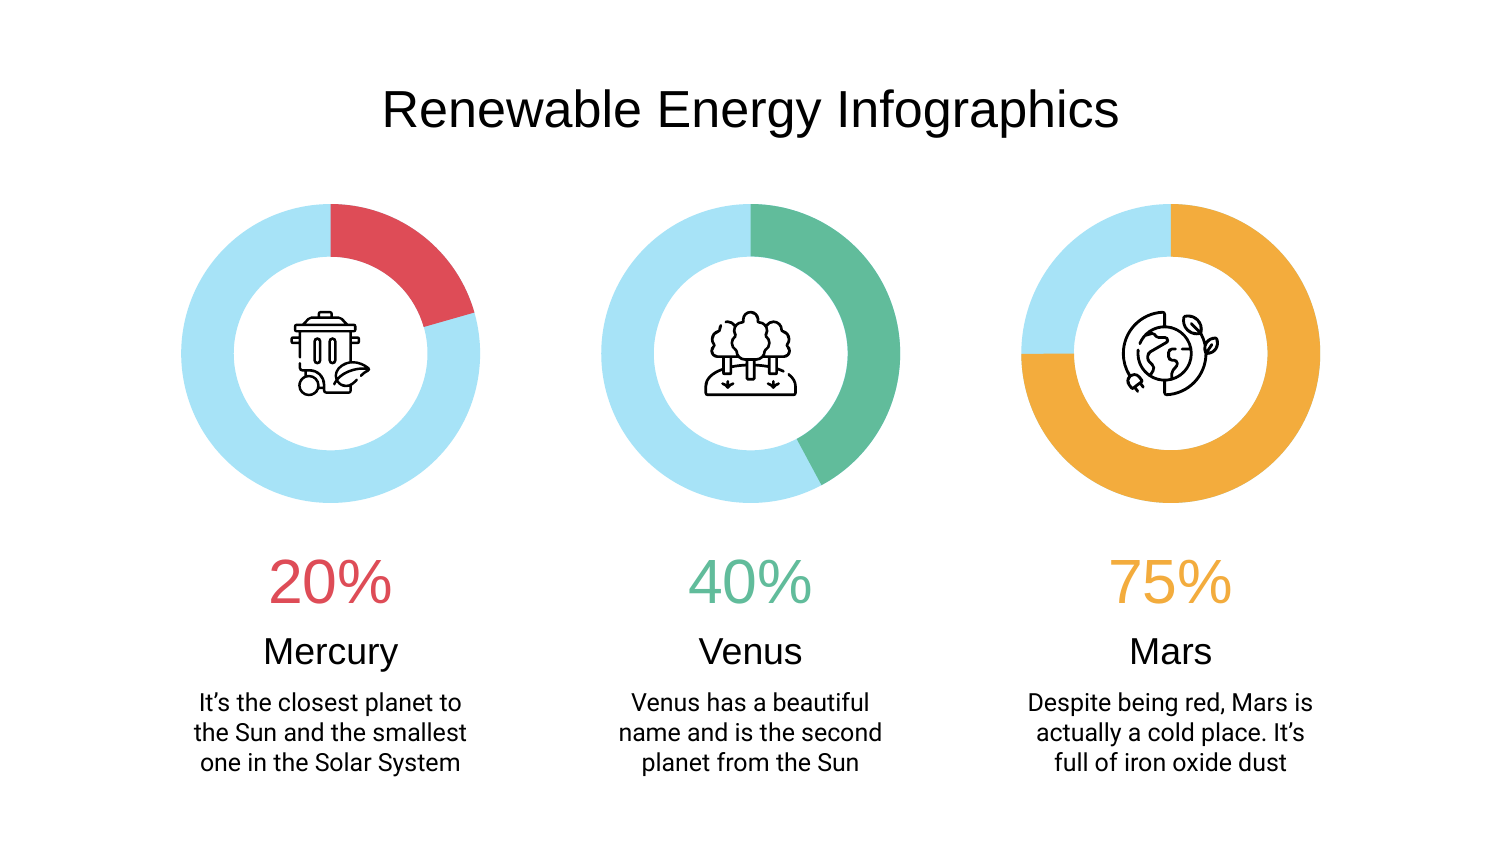

# Renewable Energy Infographics

20%
Mercury
It’s the closest planet to the Sun and the smallest one in the Solar System
40%
Venus
Venus has a beautiful name and is the second planet from the Sun
75%
Mars
Despite being red, Mars is actually a cold place. It’s full of iron oxide dust